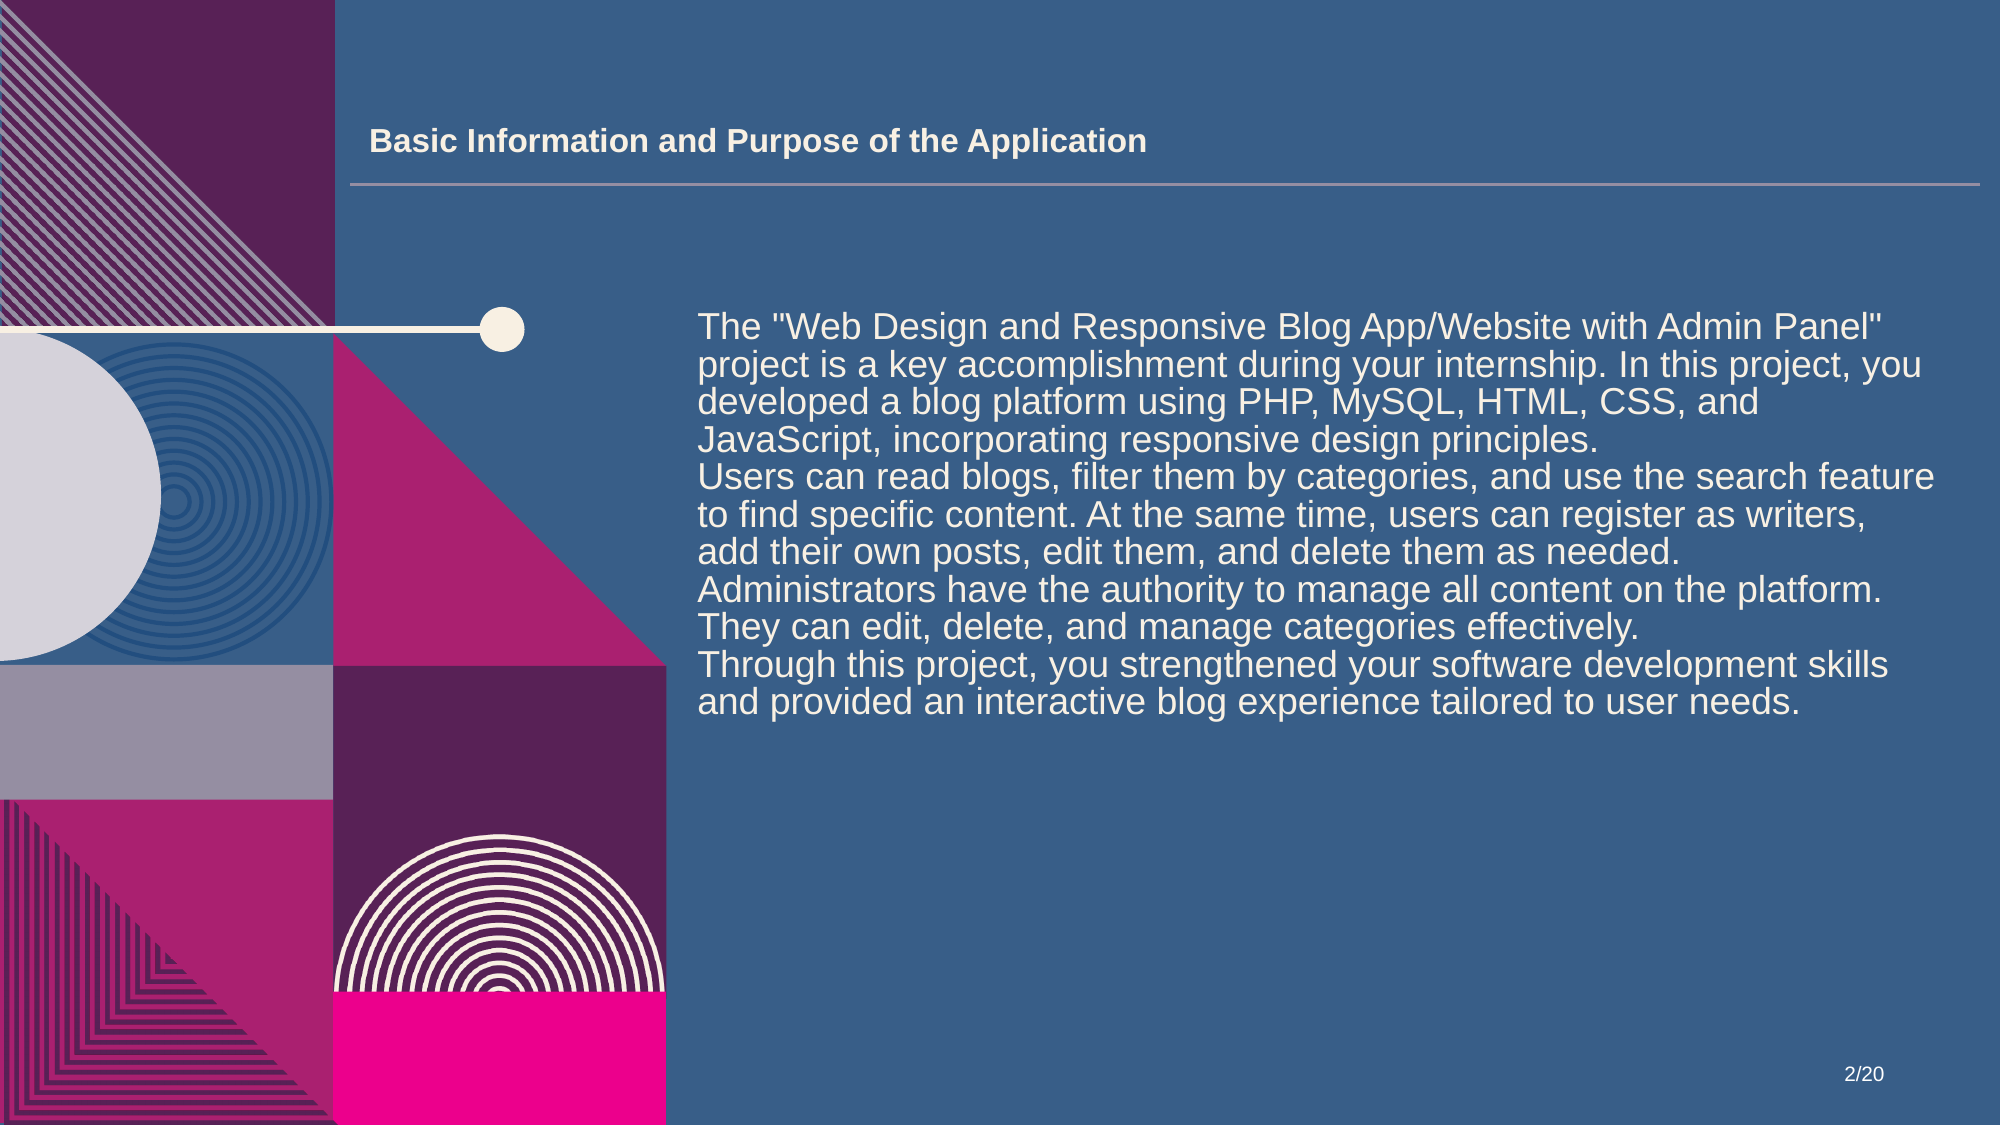

Basic Information and Purpose of the Application
The "Web Design and Responsive Blog App/Website with Admin Panel" project is a key accomplishment during your internship. In this project, you developed a blog platform using PHP, MySQL, HTML, CSS, and JavaScript, incorporating responsive design principles.
Users can read blogs, filter them by categories, and use the search feature to find specific content. At the same time, users can register as writers, add their own posts, edit them, and delete them as needed.
Administrators have the authority to manage all content on the platform. They can edit, delete, and manage categories effectively.
Through this project, you strengthened your software development skills and provided an interactive blog experience tailored to user needs.
2/20